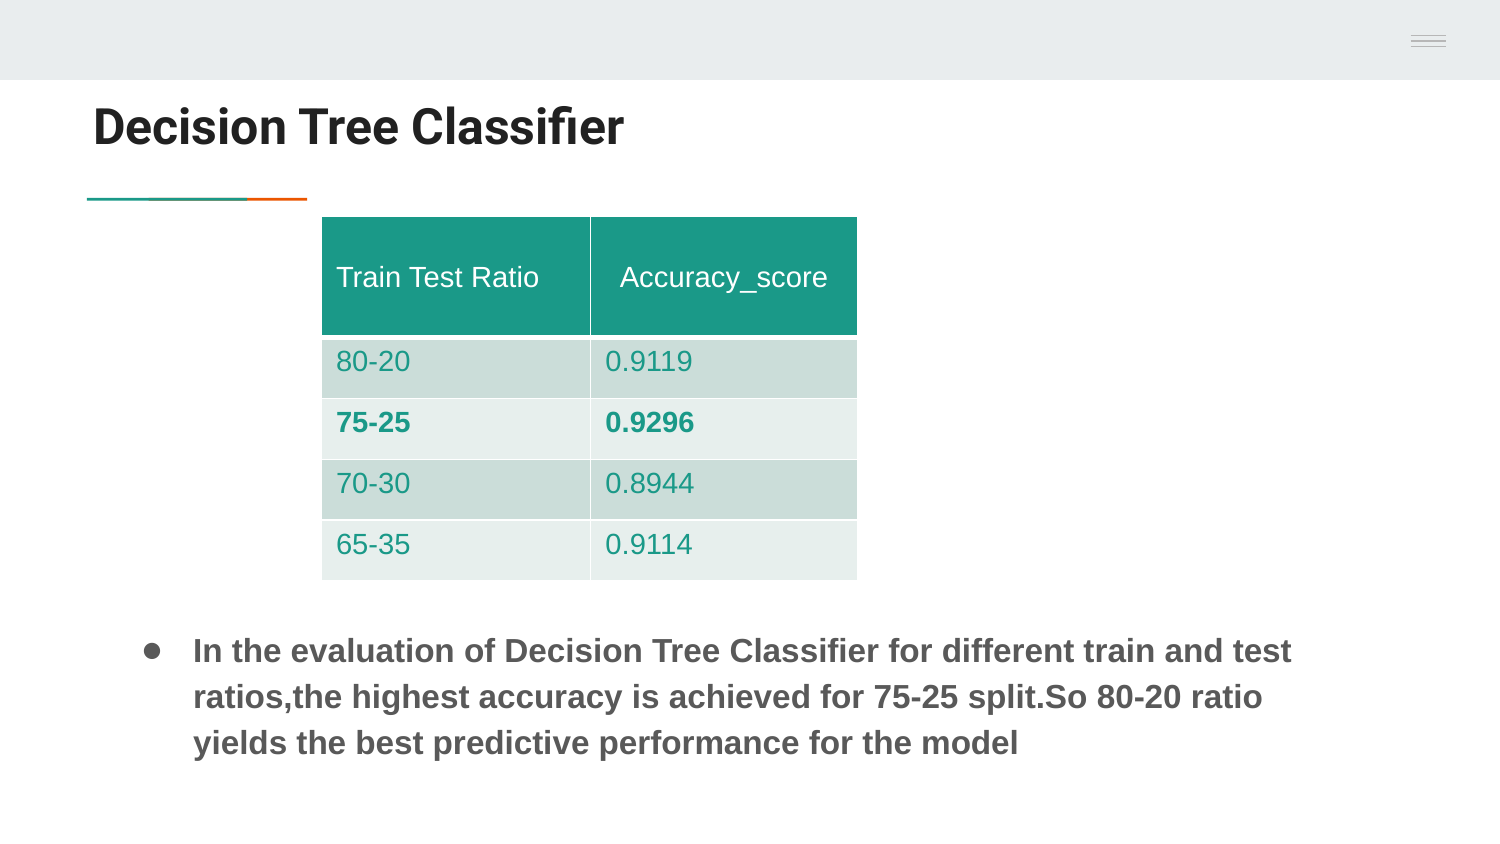

# Decision Tree Classifier
| Train Test Ratio | Accuracy\_score |
| --- | --- |
| 80-20 | 0.9119 |
| 75-25 | 0.9296 |
| 70-30 | 0.8944 |
| 65-35 | 0.9114 |
In the evaluation of Decision Tree Classifier for different train and test ratios,the highest accuracy is achieved for 75-25 split.So 80-20 ratio yields the best predictive performance for the model